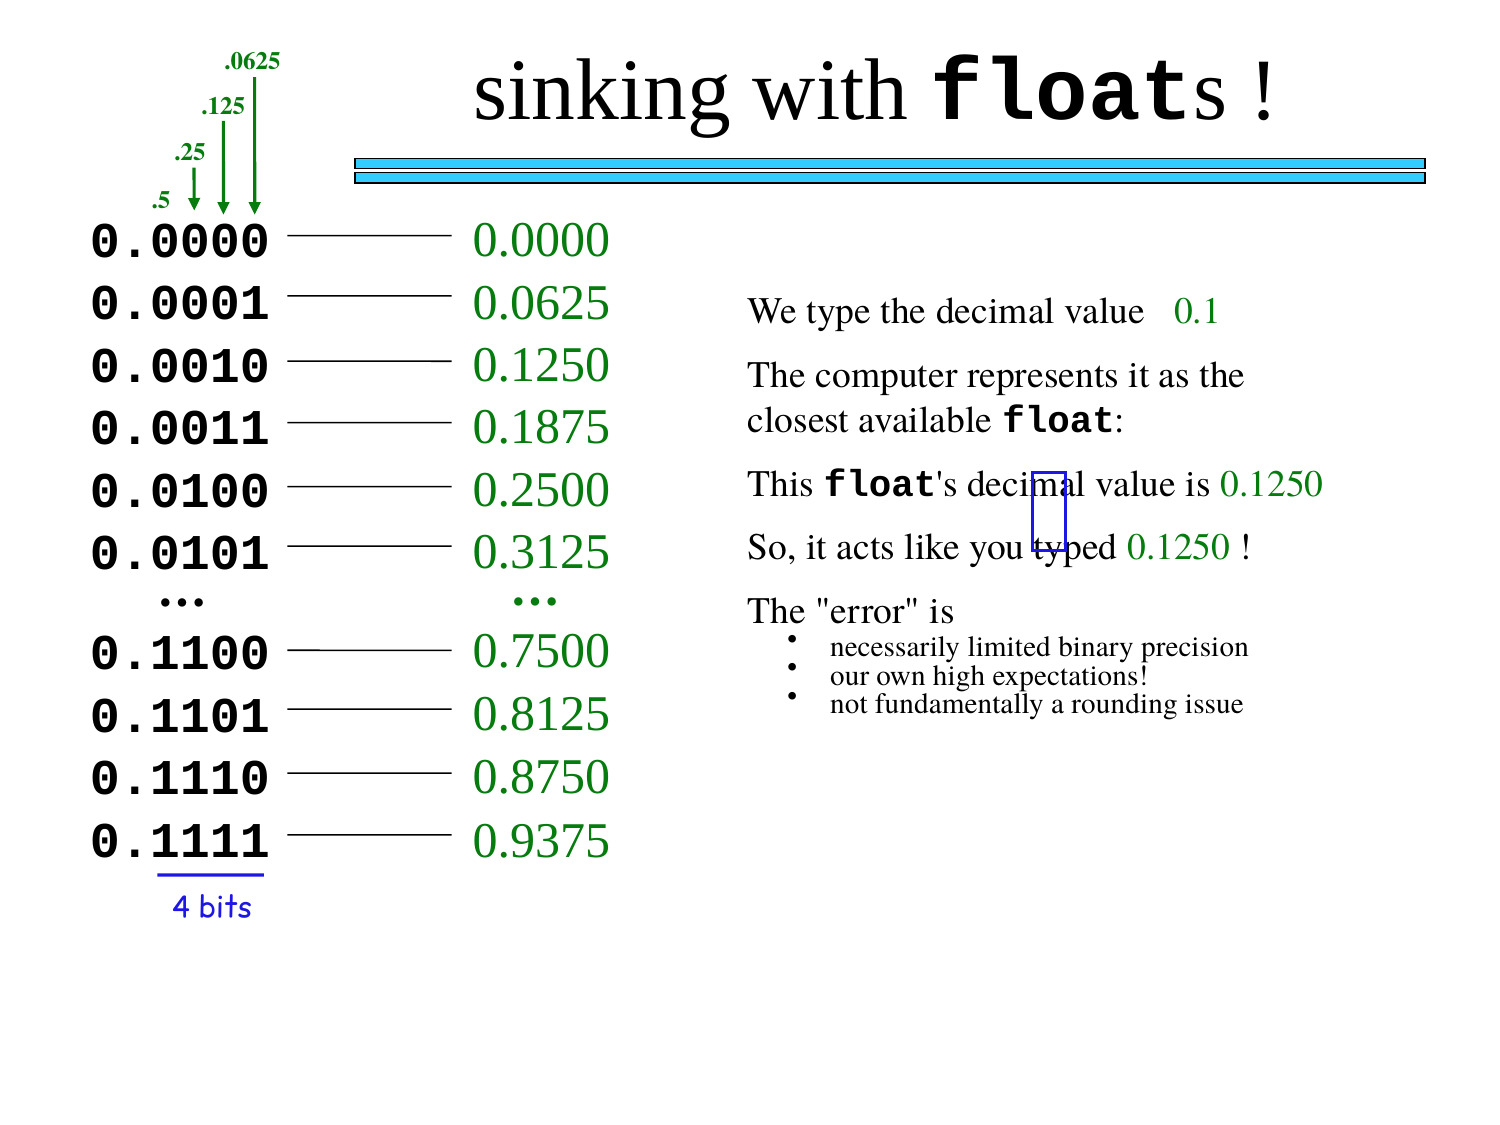

sinking with floats !
.0625

.125

.25

.5
0.0000
0.0000

0.0625
0.0001
We type the decimal value   0.1
The computer represents it as the closest available float:
This float's decimal value is 0.1250
So, it acts like you typed 0.1250 !
The "error" is
 necessarily limited binary precision
 our own high expectations!
 not fundamentally a rounding issue

0.1250
0.0010

0.1875
0.0011

0.2500
0.0100

0.3125
0.0101

…
…
0.7500
0.1100

0.8125
0.1101

0.8750
0.1110

0.1111
0.9375

4 bits